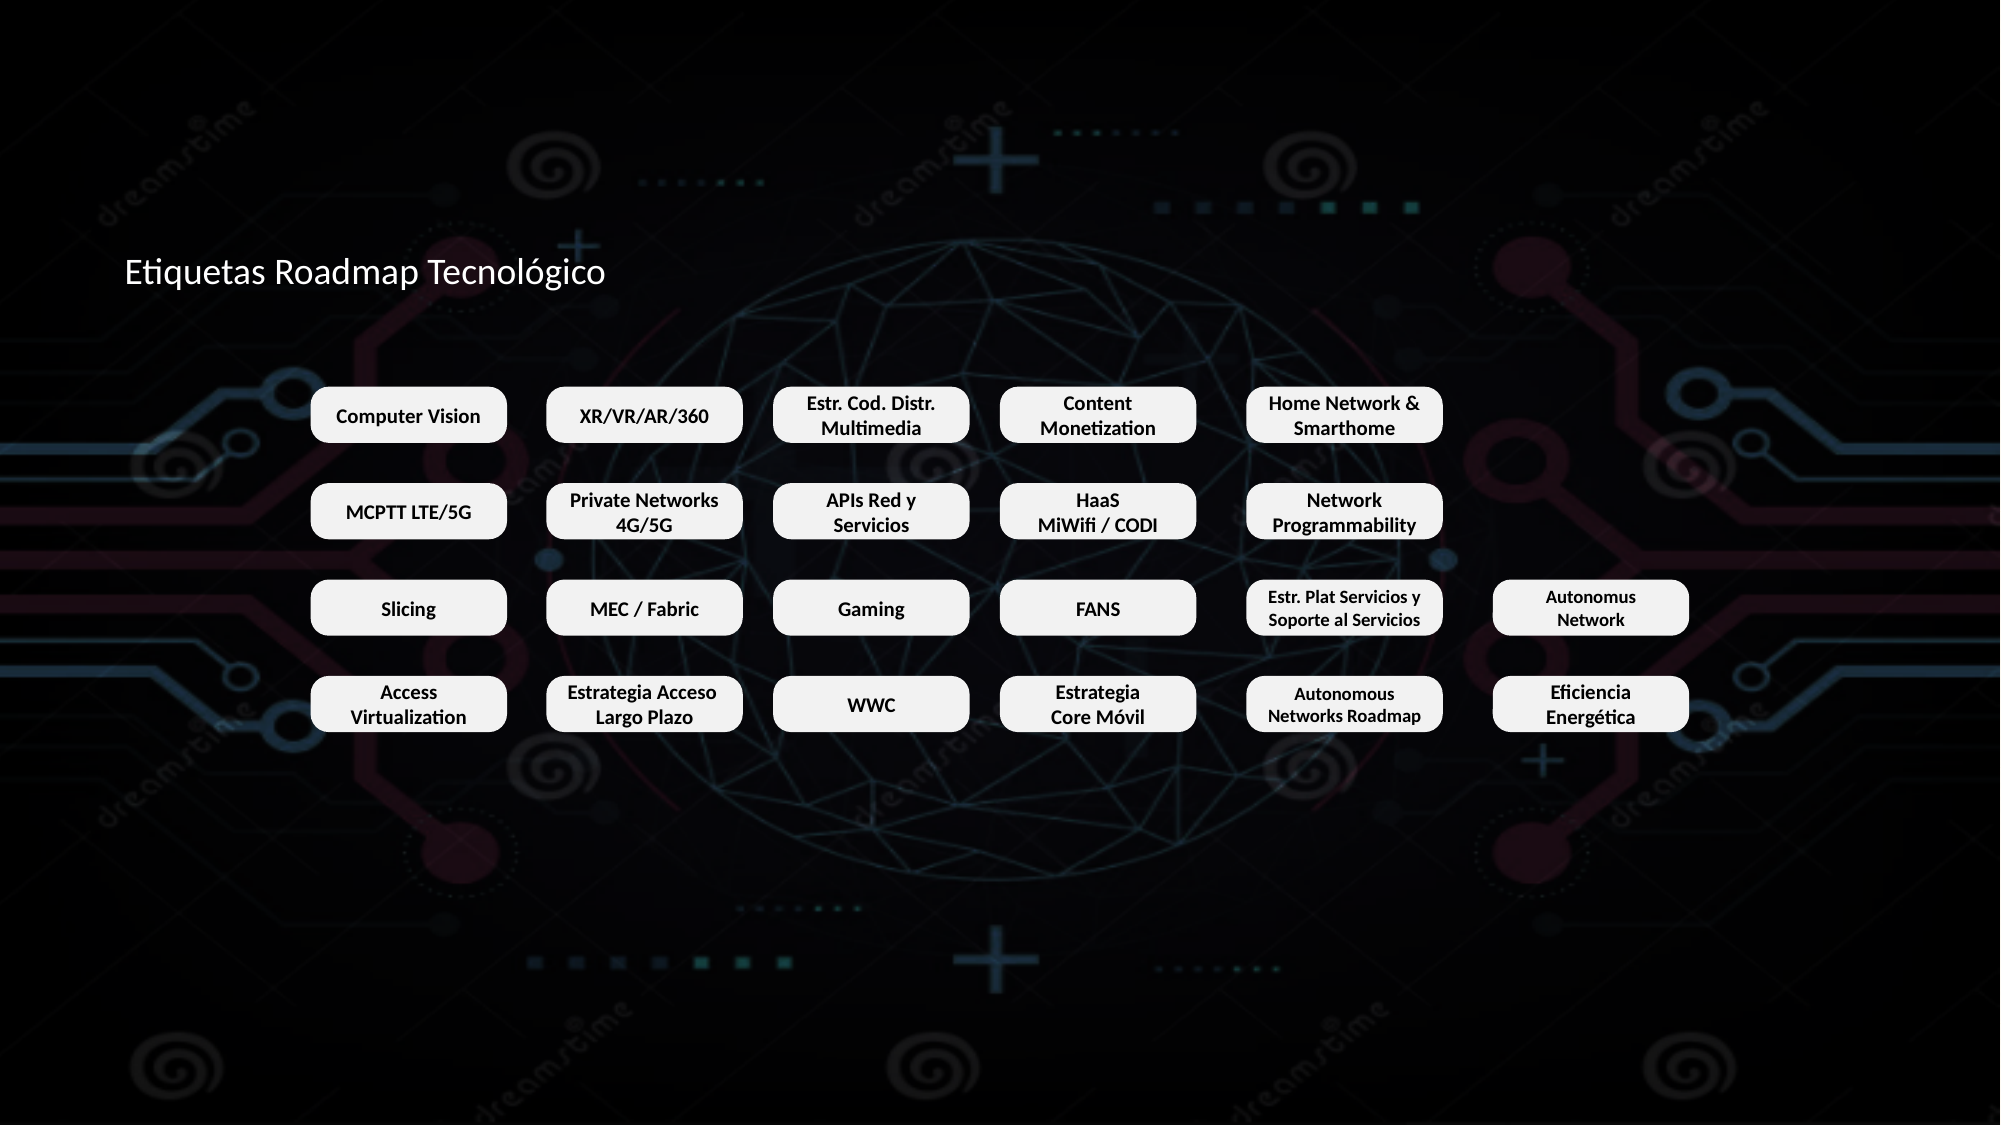

Etiquetas Roadmap Tecnológico
Computer Vision
XR/VR/AR/360
Estr. Cod. Distr. Multimedia
Content Monetization
Home Network & Smarthome
APIs Red y Servicios
HaaS
MiWifi / CODI
Network Programmability
MCPTT LTE/5G
Private Networks 4G/5G
Autonomus Network
Gaming
Slicing
MEC / Fabric
FANS
Estr. Plat Servicios y Soporte al Servicios
Access Virtualization
Estrategia Acceso
Largo Plazo
WWC
Estrategia
Core Móvil
Autonomous Networks Roadmap
Eficiencia Energética